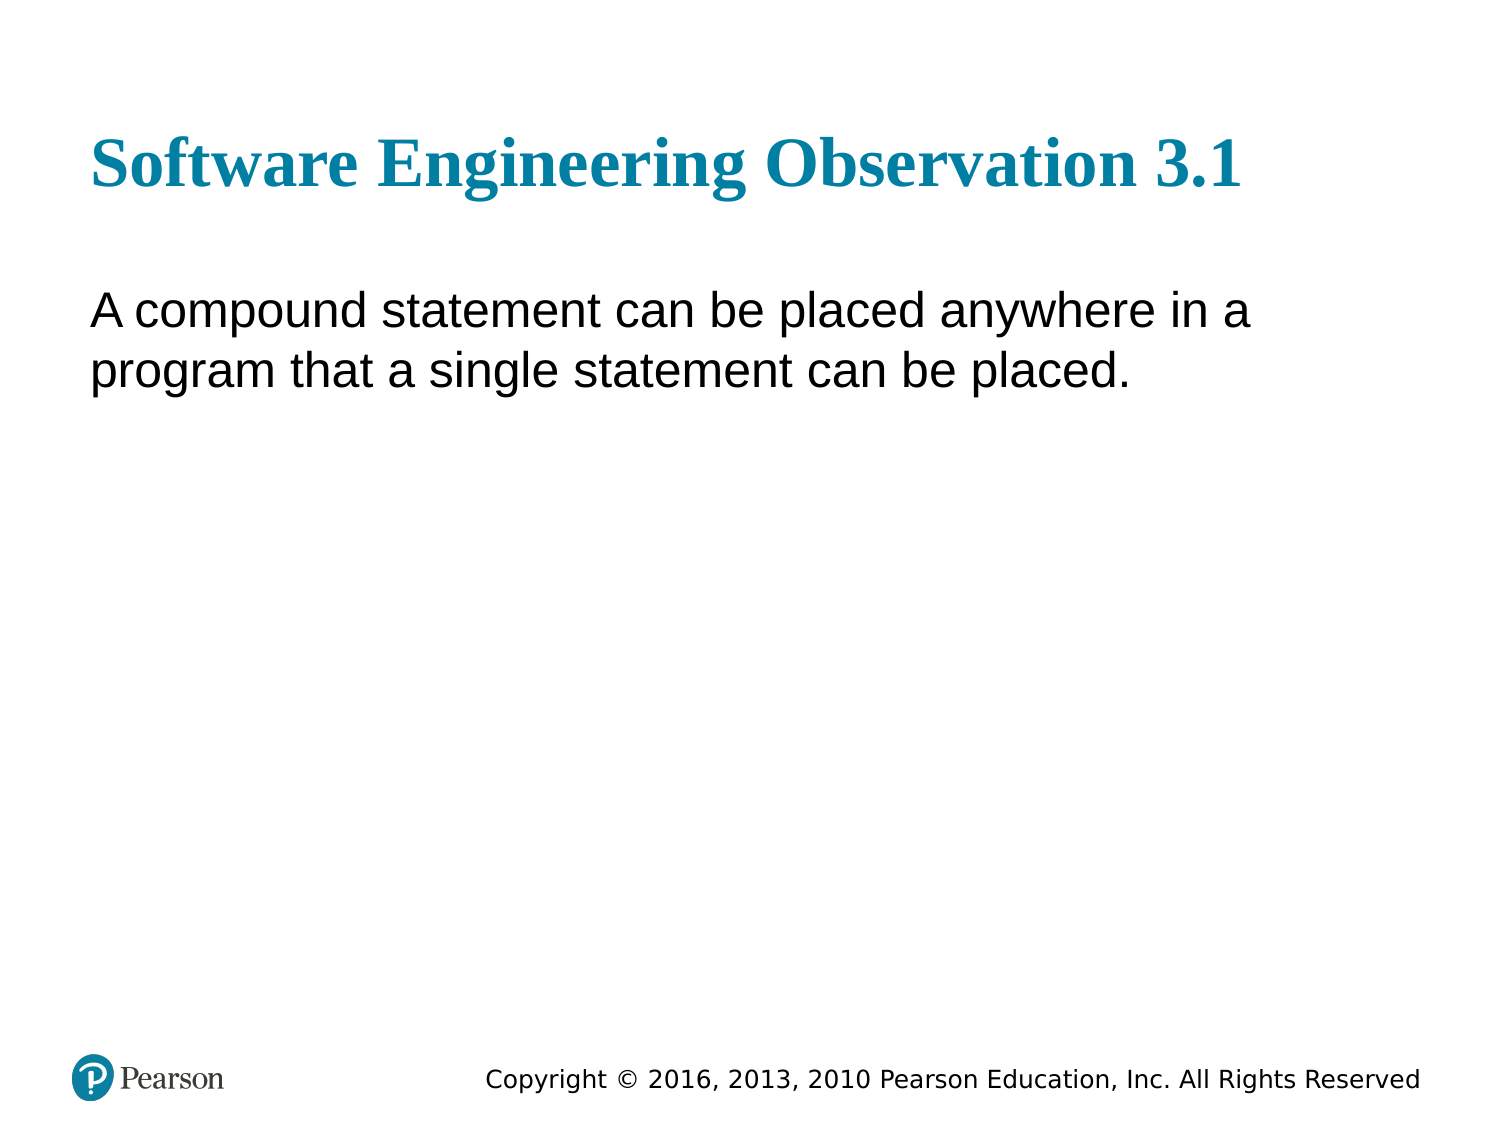

# Software Engineering Observation 3.1
A compound statement can be placed anywhere in a program that a single statement can be placed.